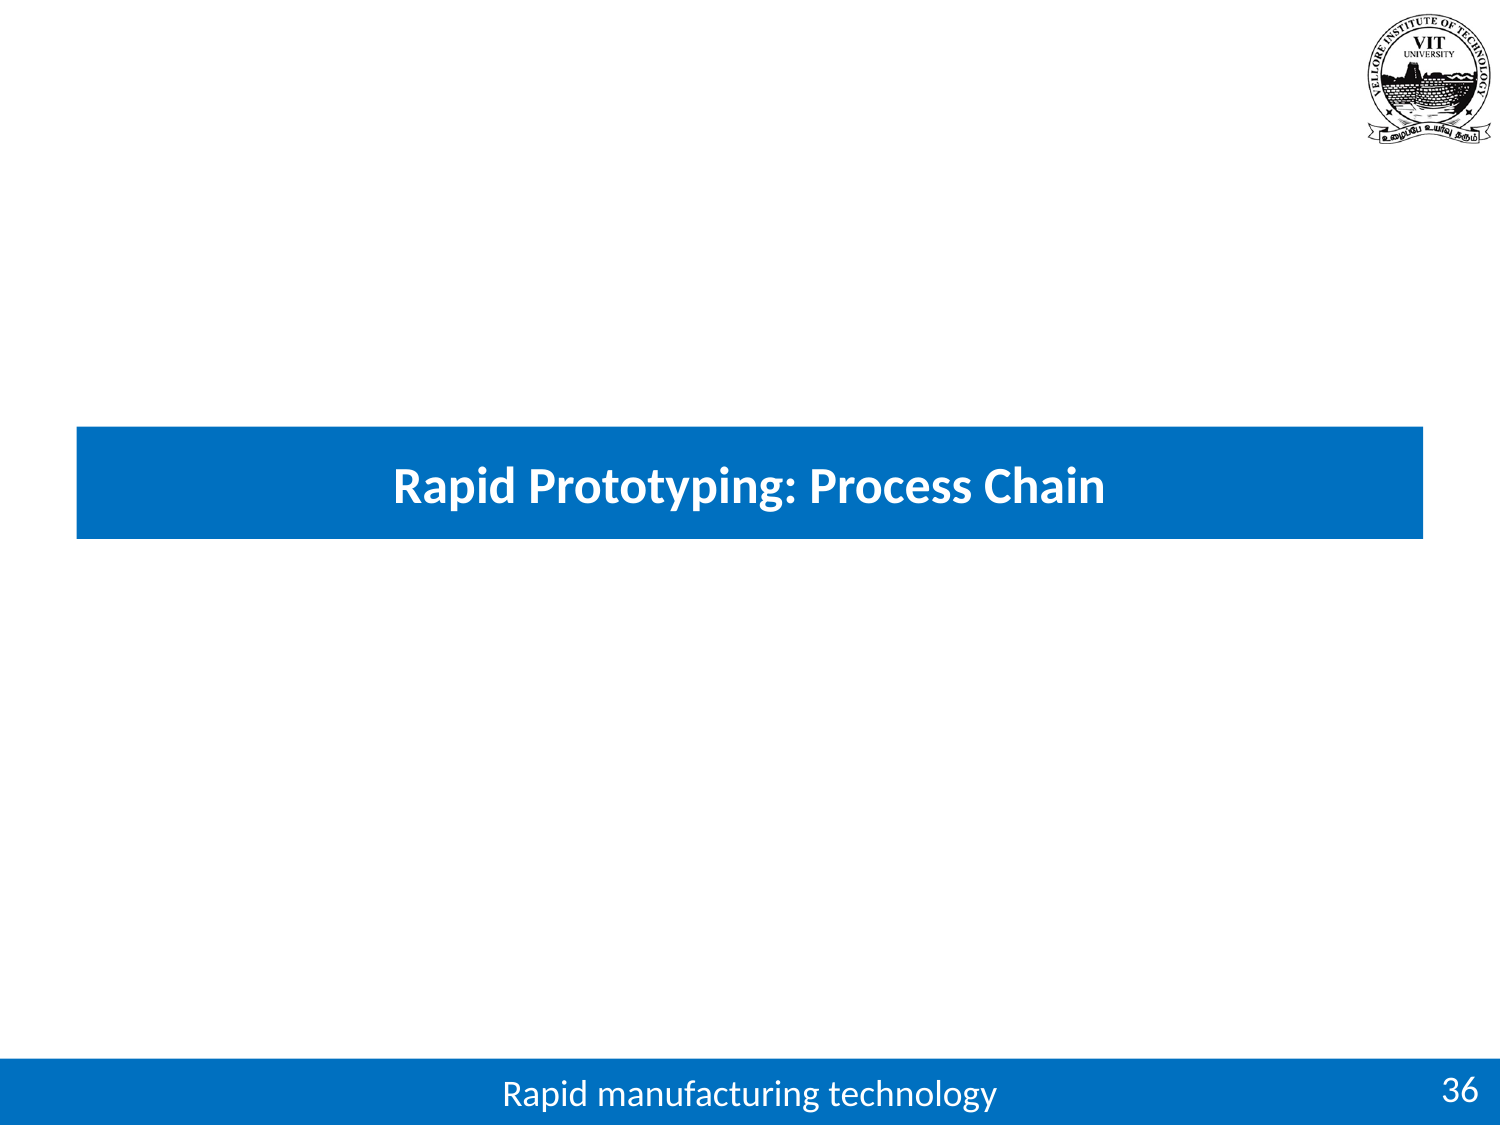

# Rapid Prototyping: Process Chain
36
Rapid manufacturing technology